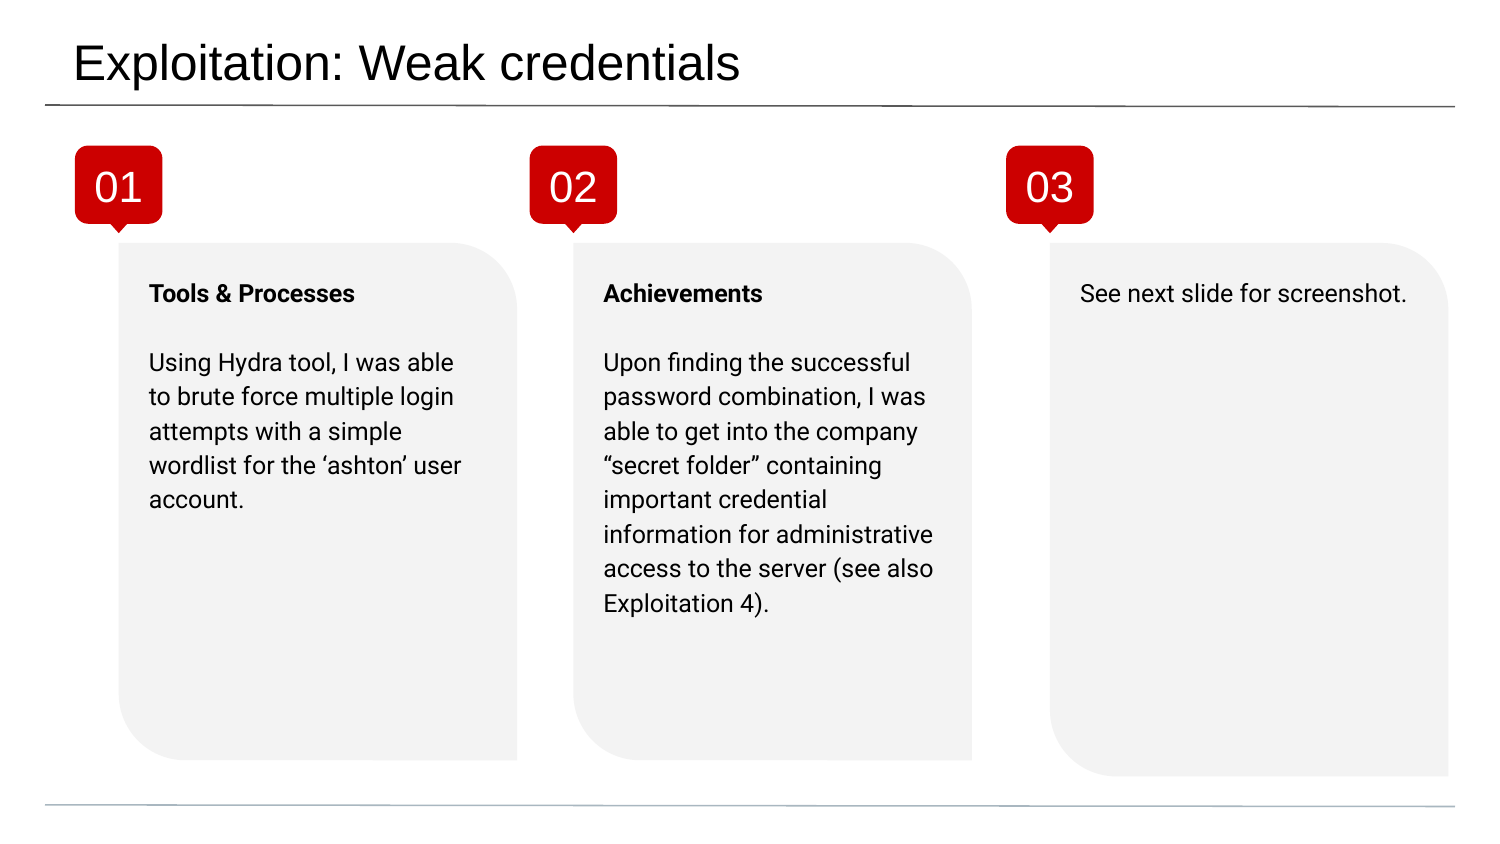

# Exploitation: Weak credentials
01

02

03

Tools & Processes

Using Hydra tool, I was able to brute force multiple login attempts with a simple wordlist for the ‘ashton’ user account.
Achievements

Upon finding the successful password combination, I was able to get into the company “secret folder” containing important credential information for administrative access to the server (see also Exploitation 4).

See next slide for screenshot.